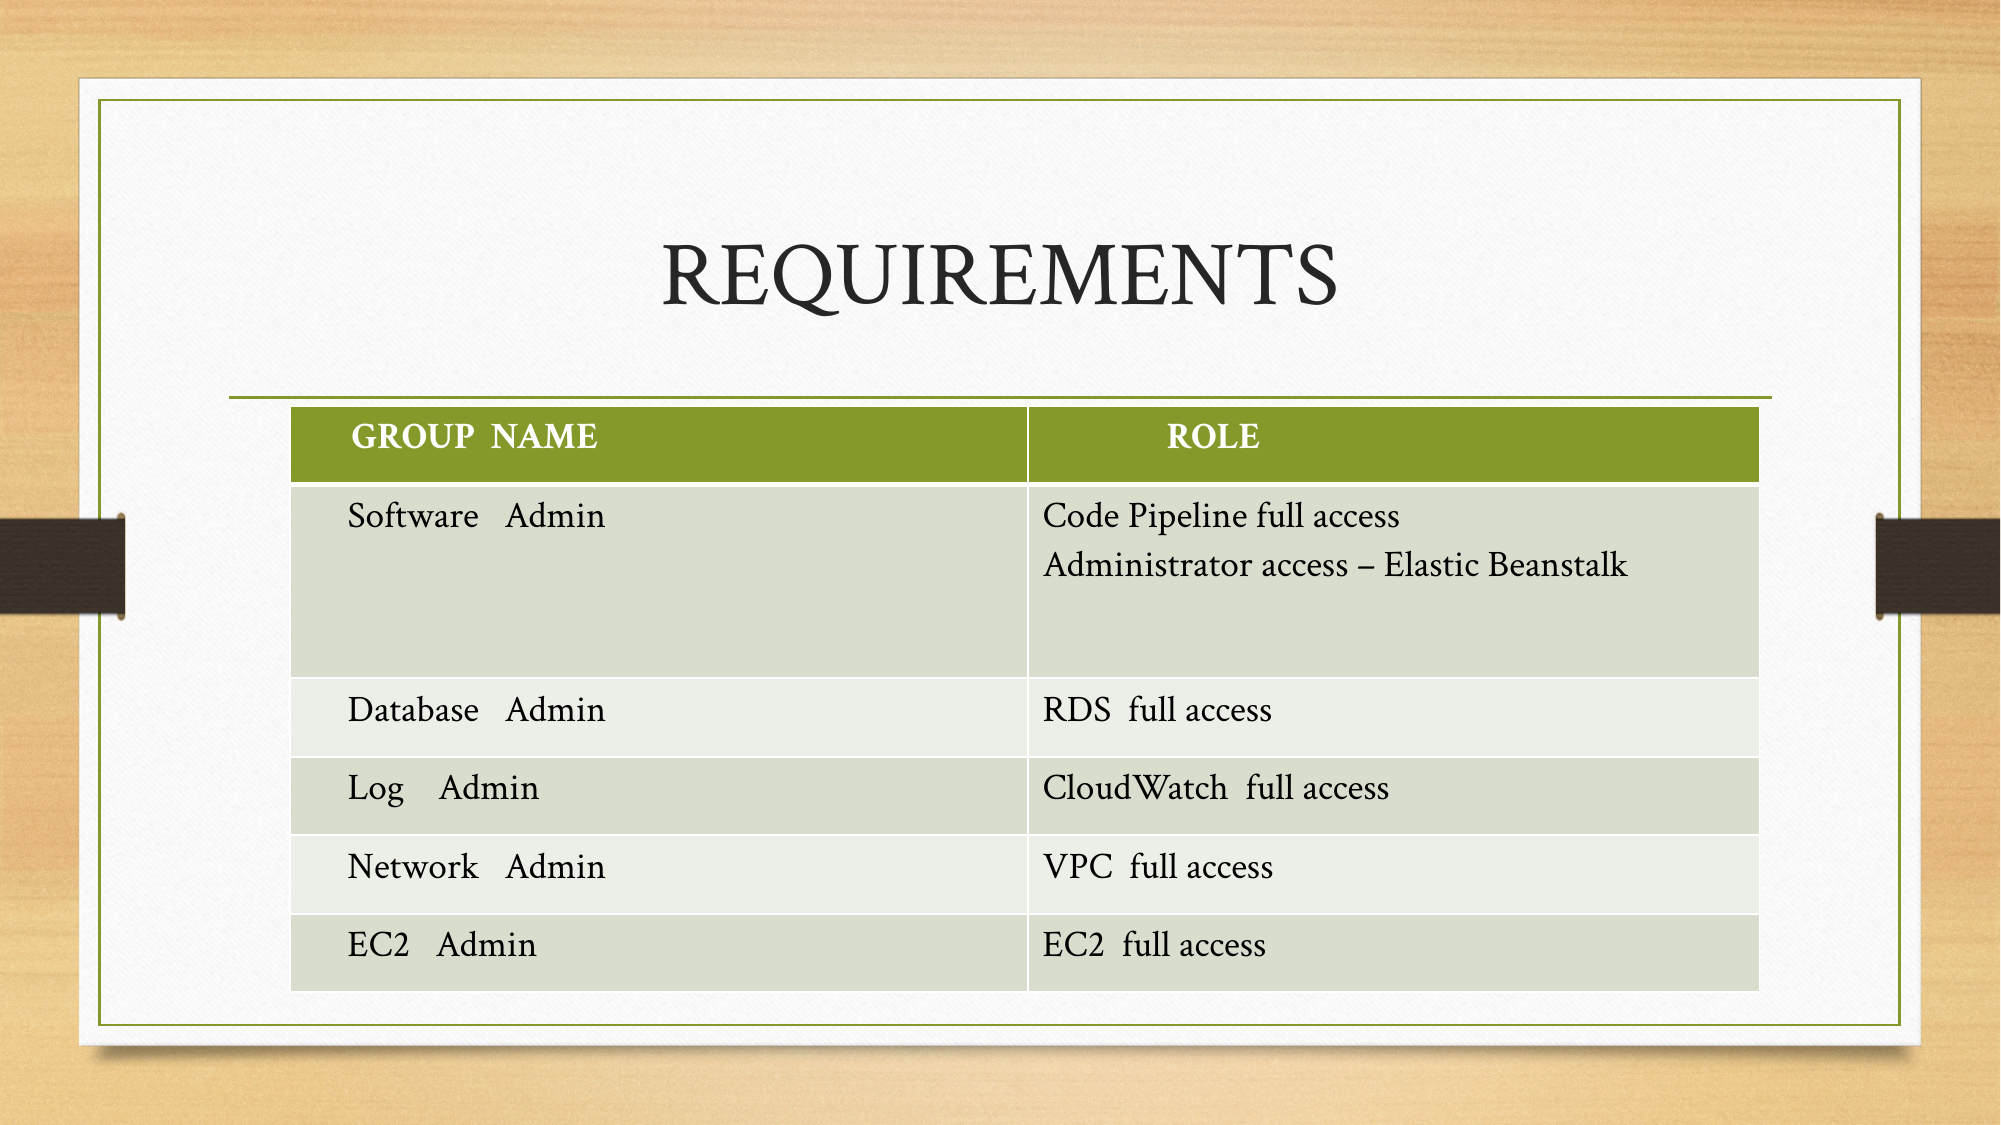

# REQUIREMENTS
| GROUP NAME | ROLE |
| --- | --- |
| Software Admin | Code Pipeline full access Administrator access – Elastic Beanstalk |
| Database Admin | RDS full access |
| Log Admin | CloudWatch full access |
| Network Admin | VPC full access |
| EC2 Admin | EC2 full access |